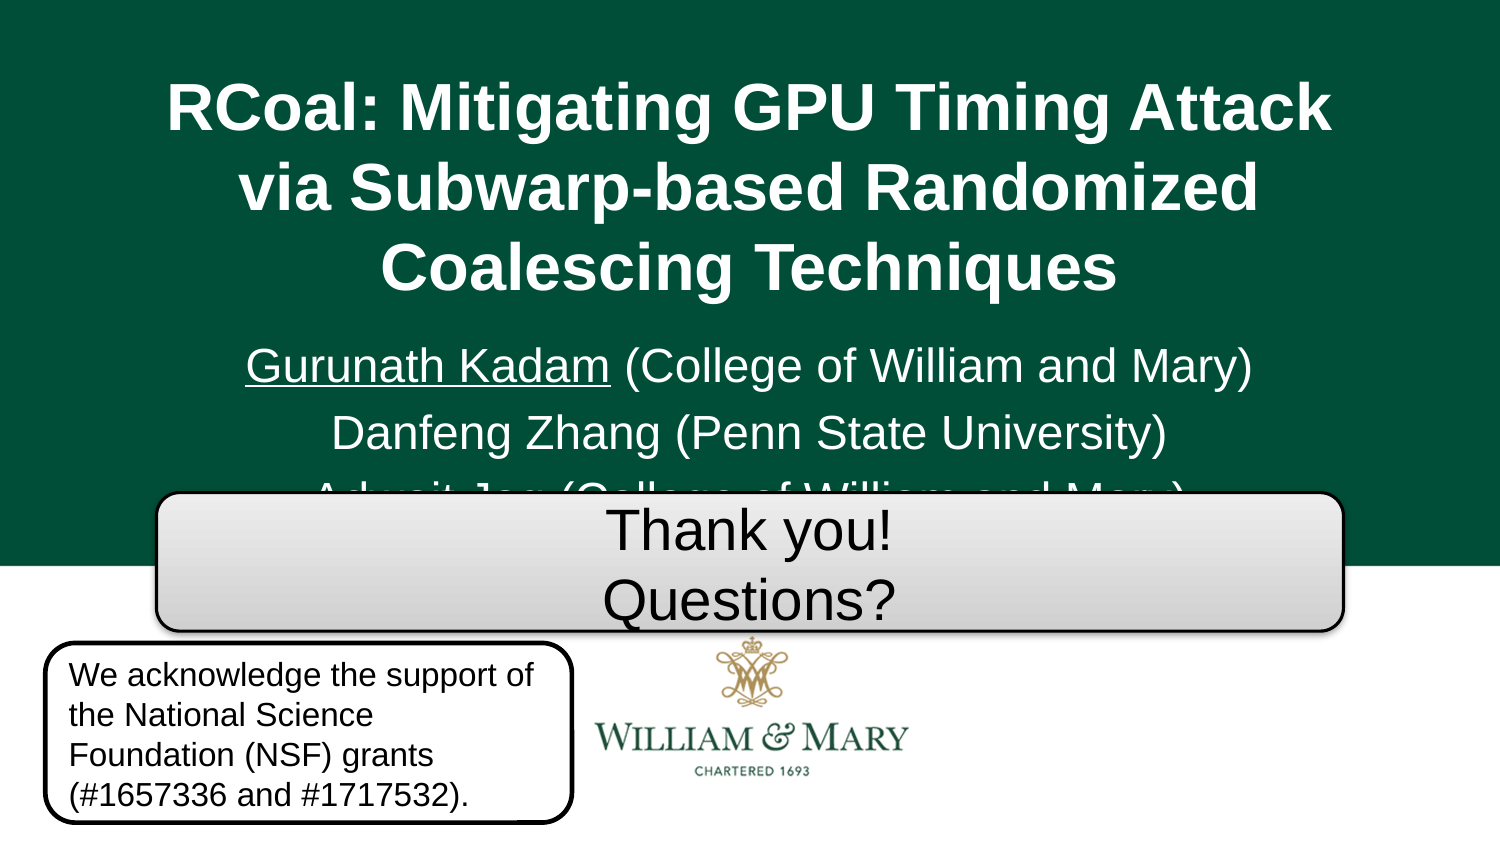

# RCoal: Mitigating GPU Timing Attack via Subwarp-based Randomized Coalescing Techniques
Gurunath Kadam (College of William and Mary)
Danfeng Zhang (Penn State University)
Adwait Jog (College of William and Mary)

Thank you!
Questions?
We acknowledge the support of the National Science Foundation (NSF) grants (#1657336 and #1717532).